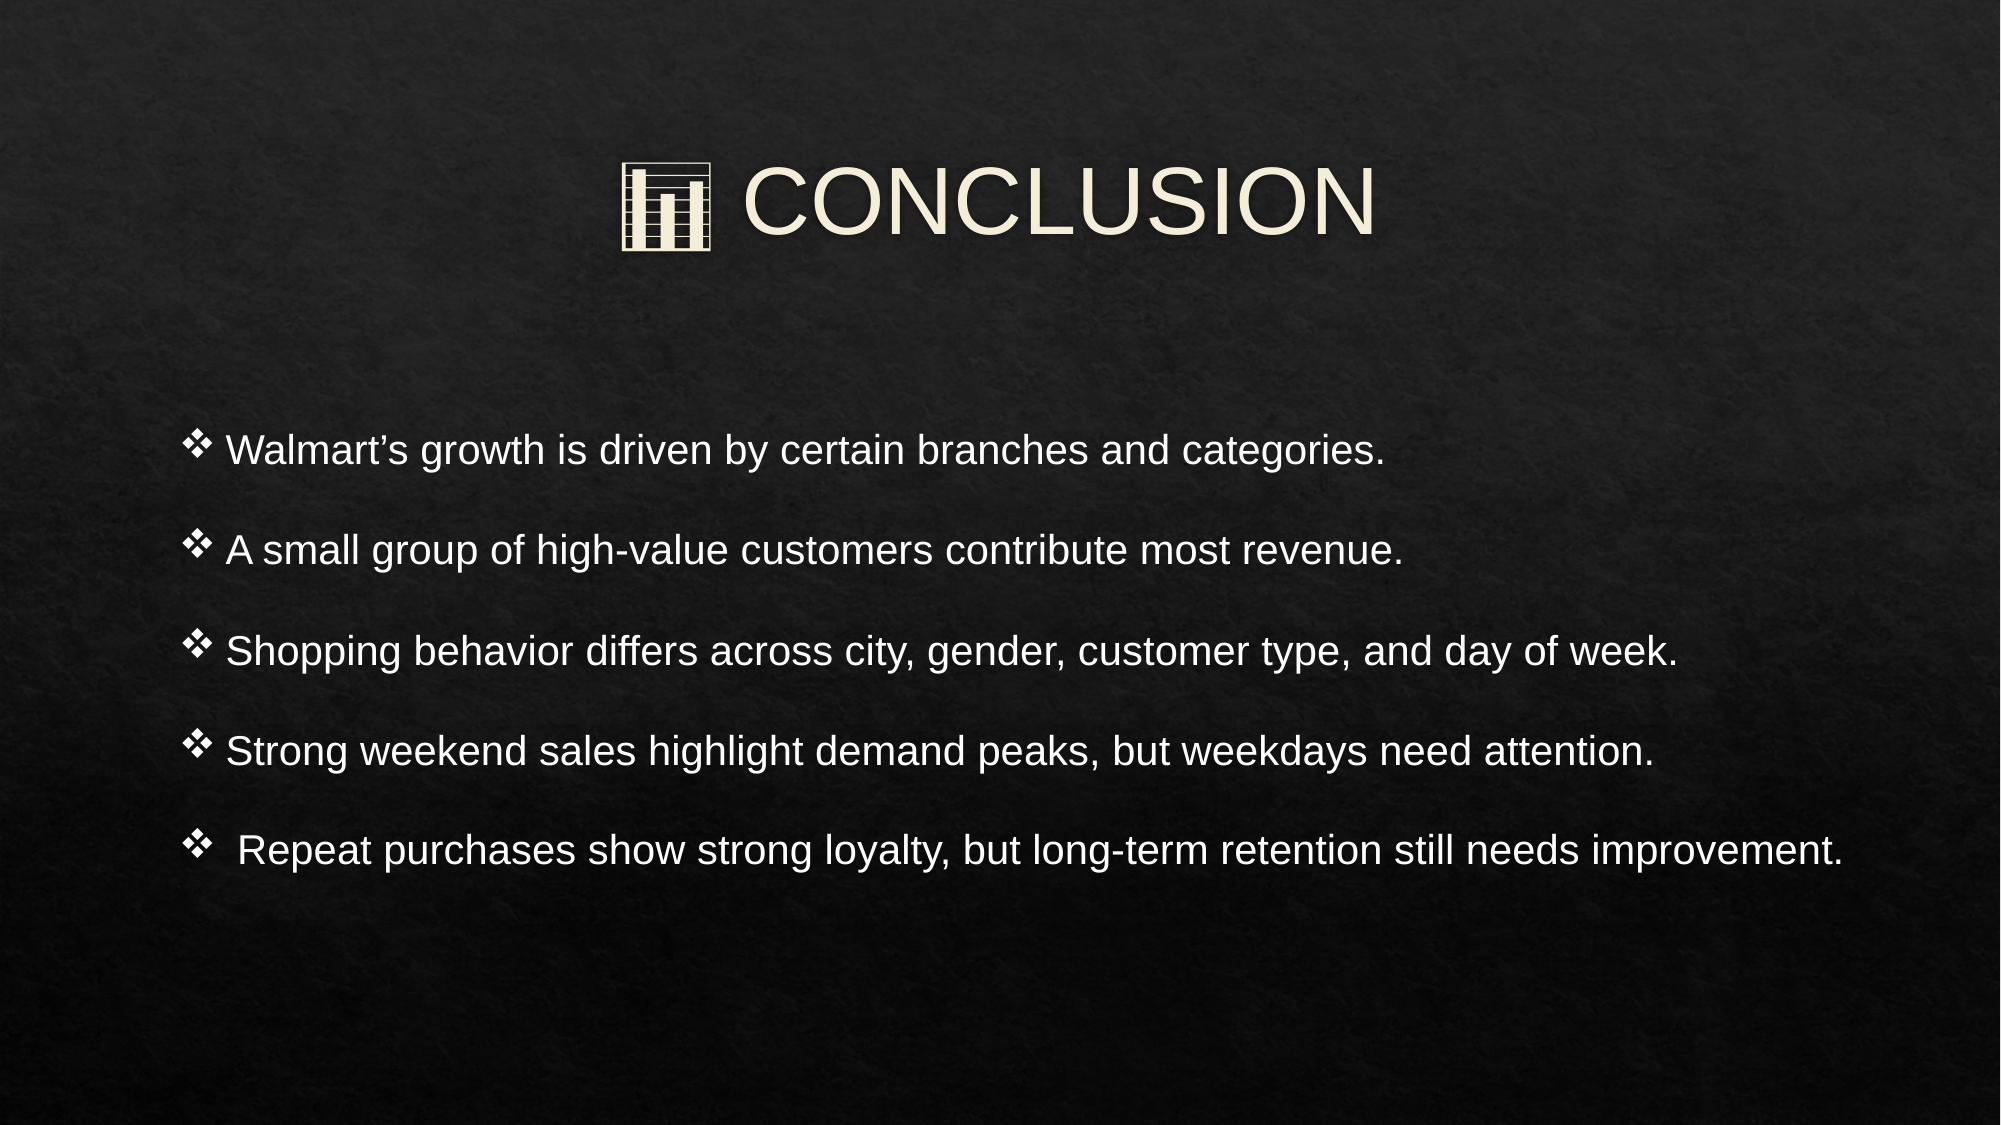

# 📊 CONCLUSION
Walmart’s growth is driven by certain branches and categories.
A small group of high-value customers contribute most revenue.
Shopping behavior differs across city, gender, customer type, and day of week.
Strong weekend sales highlight demand peaks, but weekdays need attention.
 Repeat purchases show strong loyalty, but long-term retention still needs improvement.